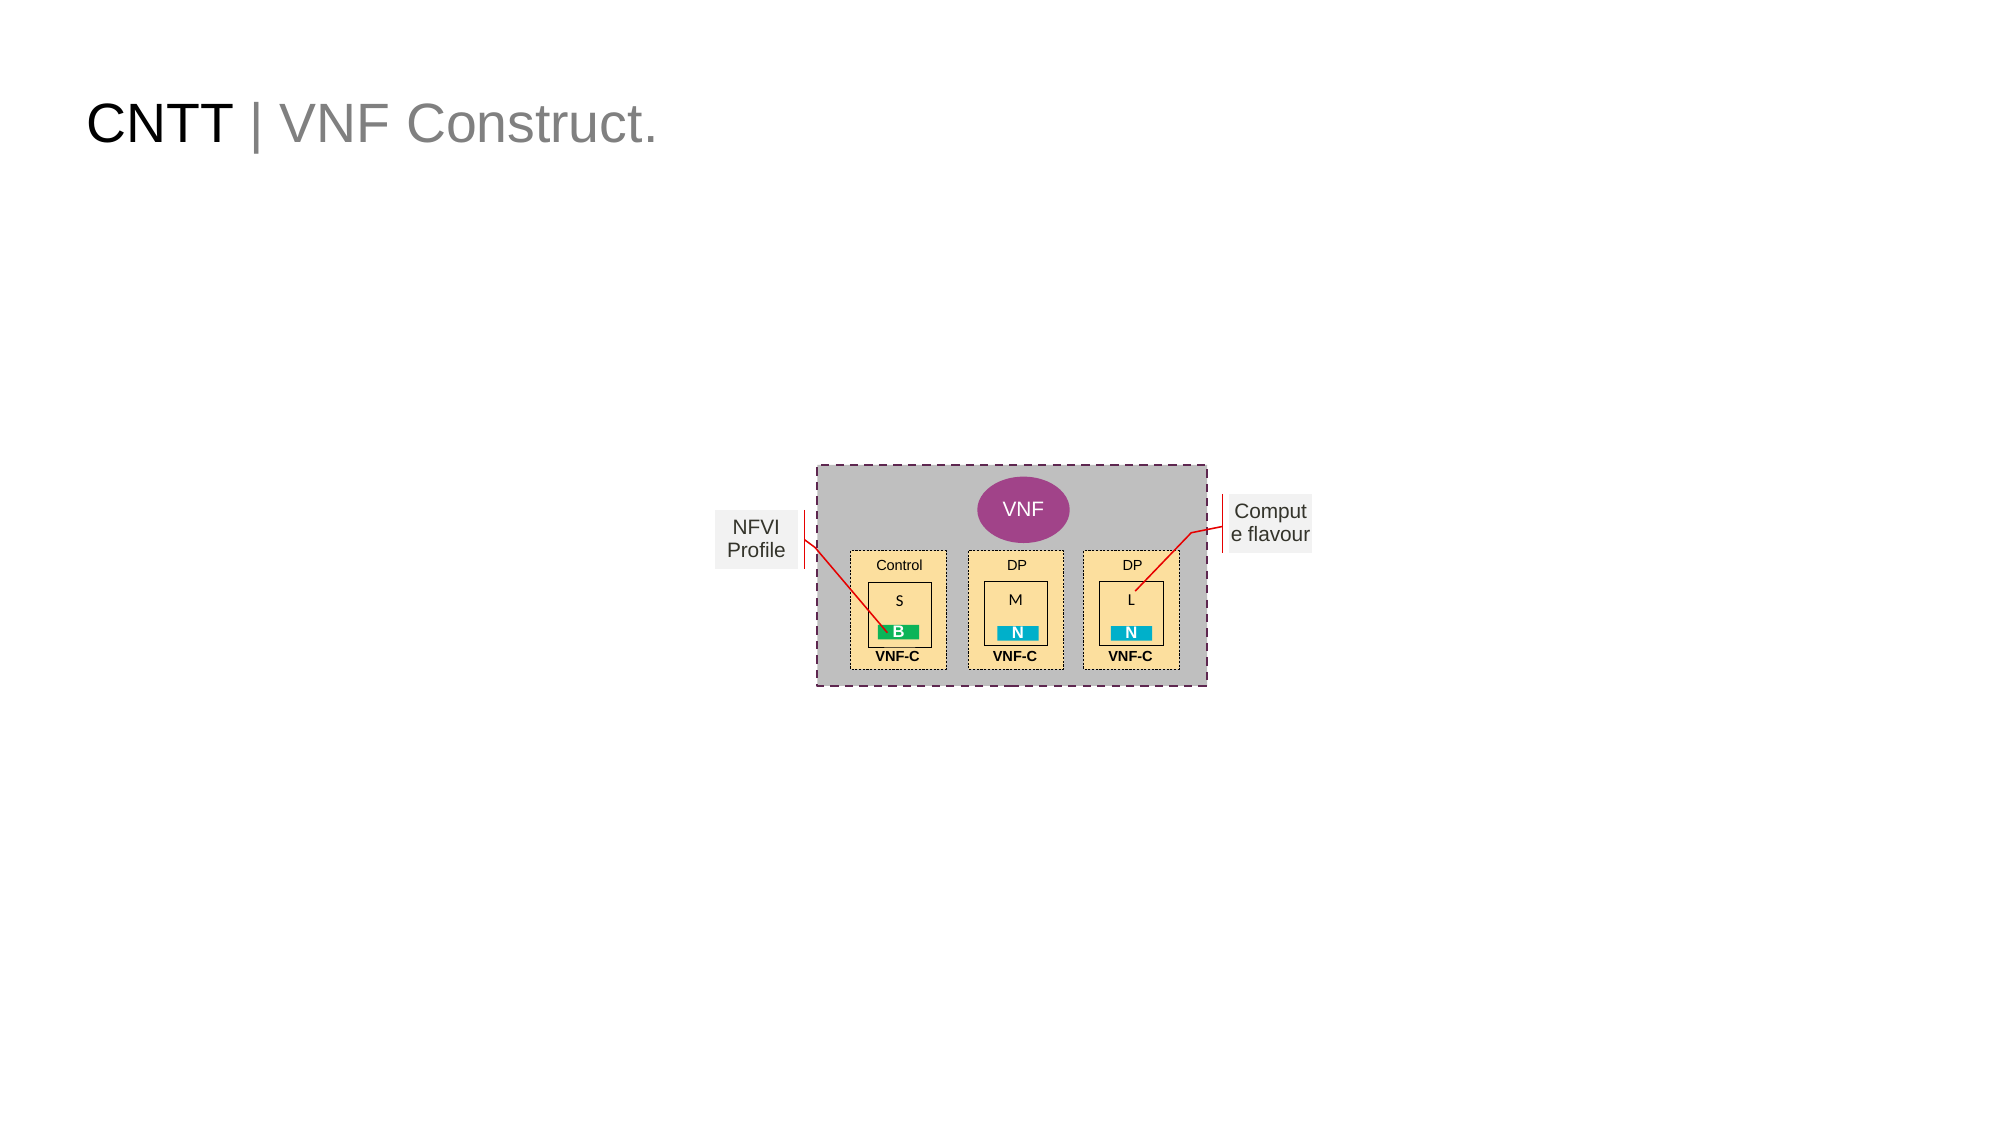

CNTT | VNF Construct.

VNF

DP
Control
DP
VNF-C
VNF-C
VNF-C
Compute flavour
NFVI Profile
L
M
S

B
N
N